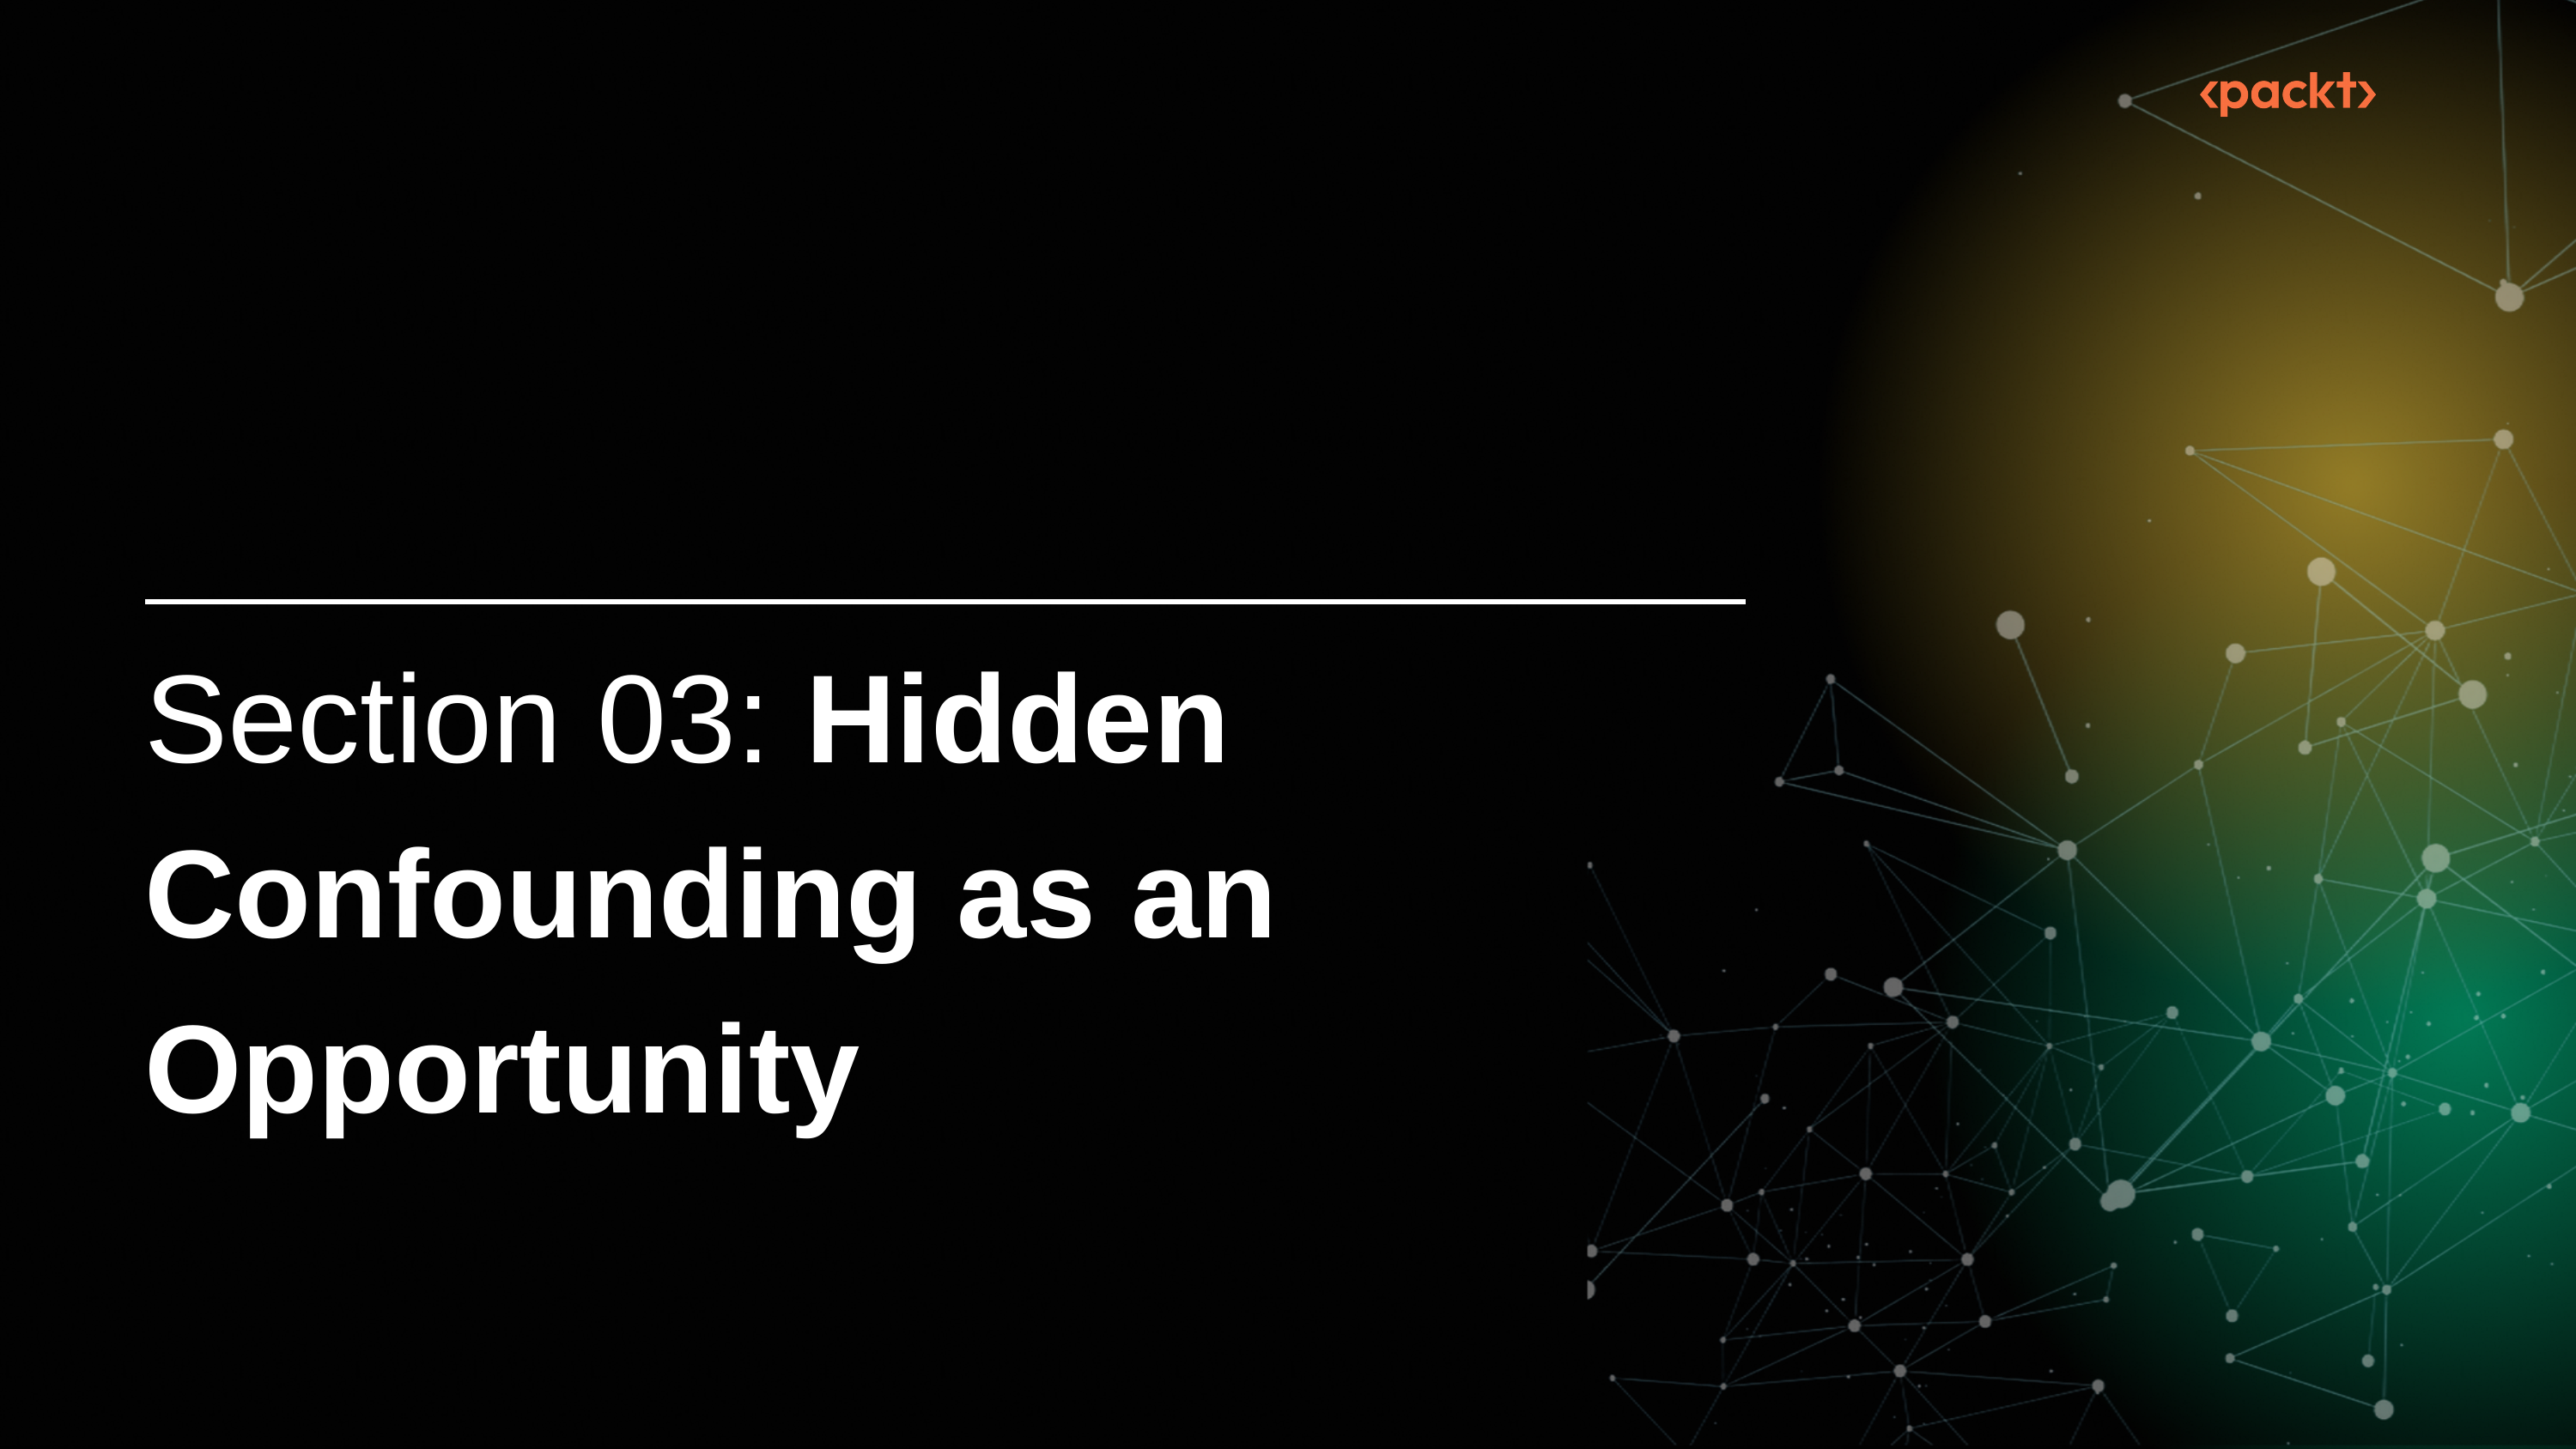

Section 03: Hidden Confounding as an Opportunity